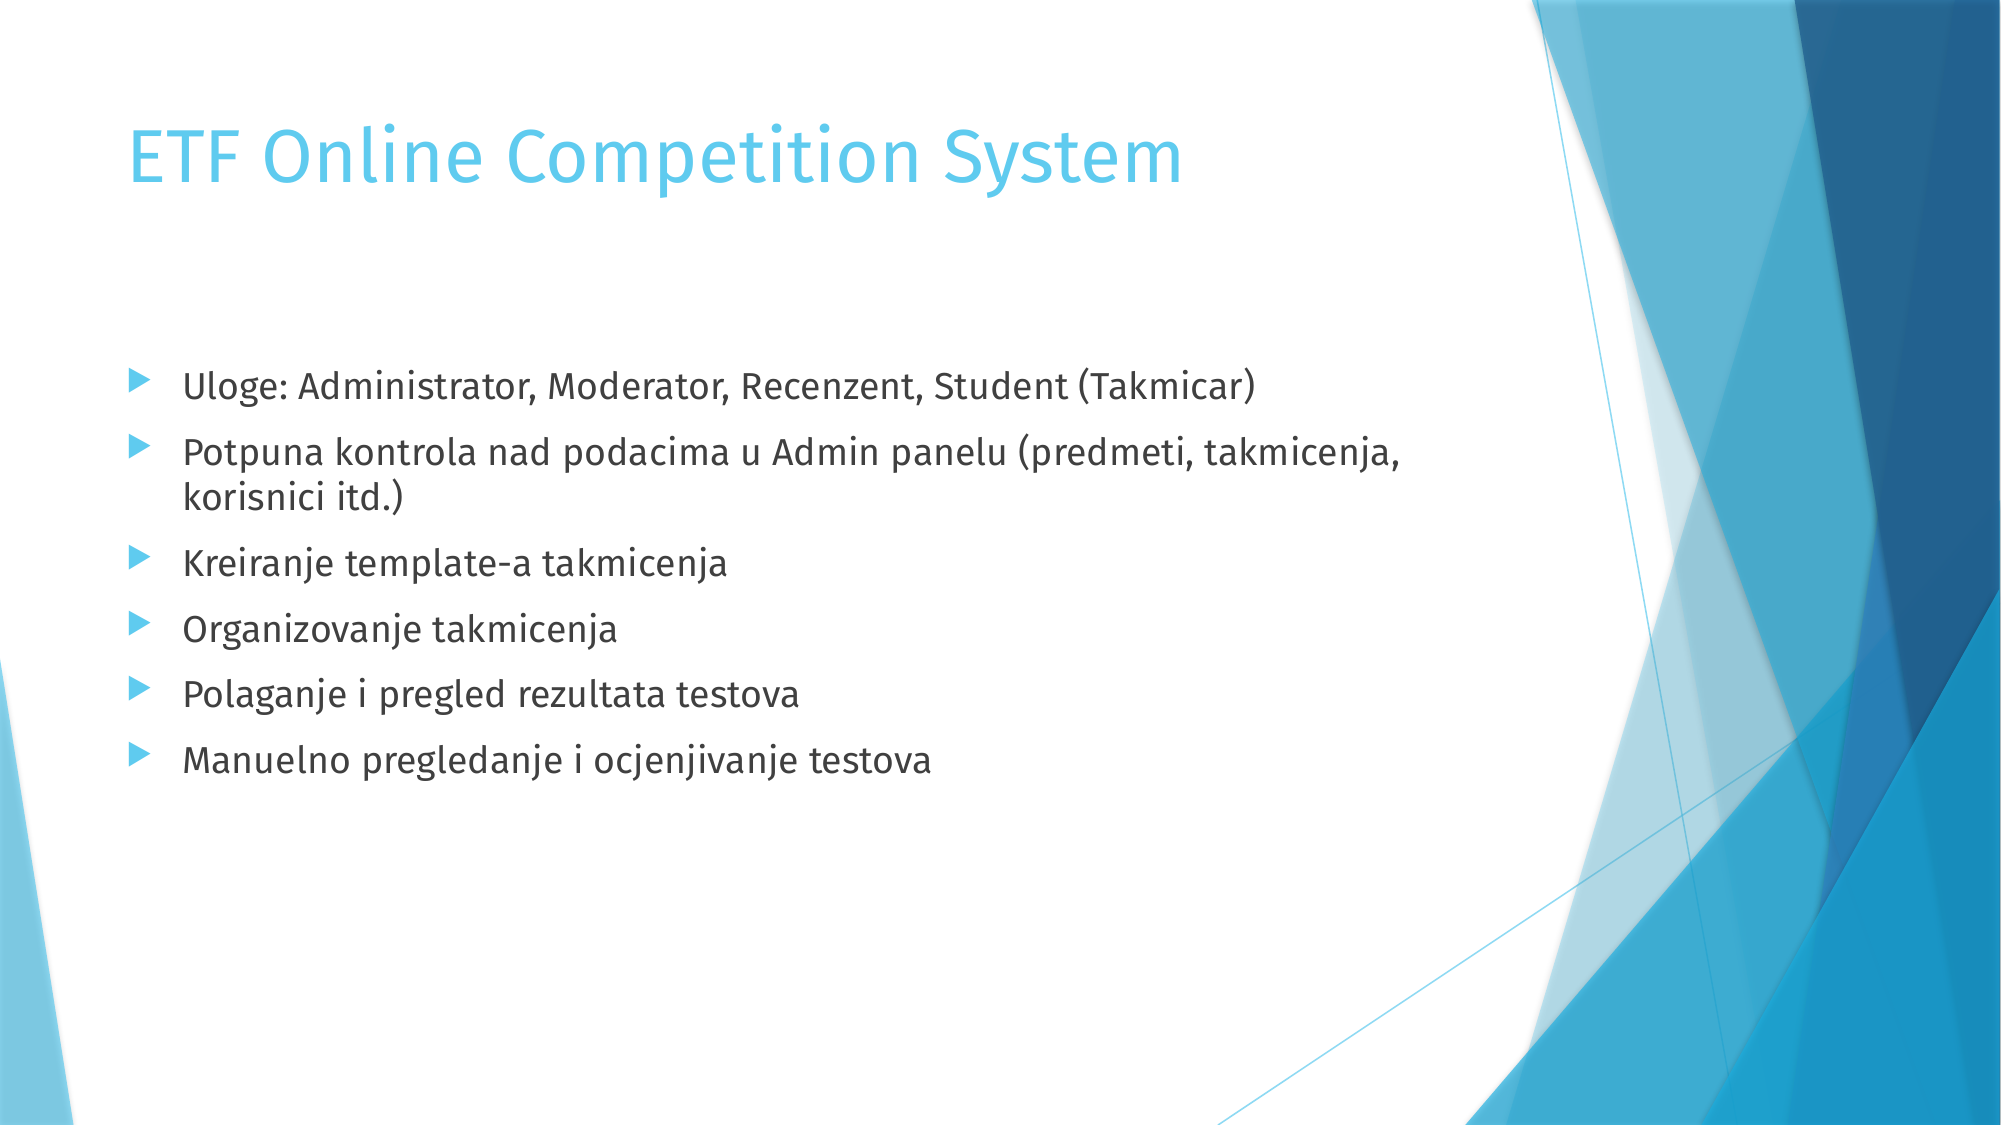

# ETF Online Competition System
Uloge: Administrator, Moderator, Recenzent, Student (Takmicar)
Potpuna kontrola nad podacima u Admin panelu (predmeti, takmicenja, korisnici itd.)
Kreiranje template-a takmicenja
Organizovanje takmicenja
Polaganje i pregled rezultata testova
Manuelno pregledanje i ocjenjivanje testova